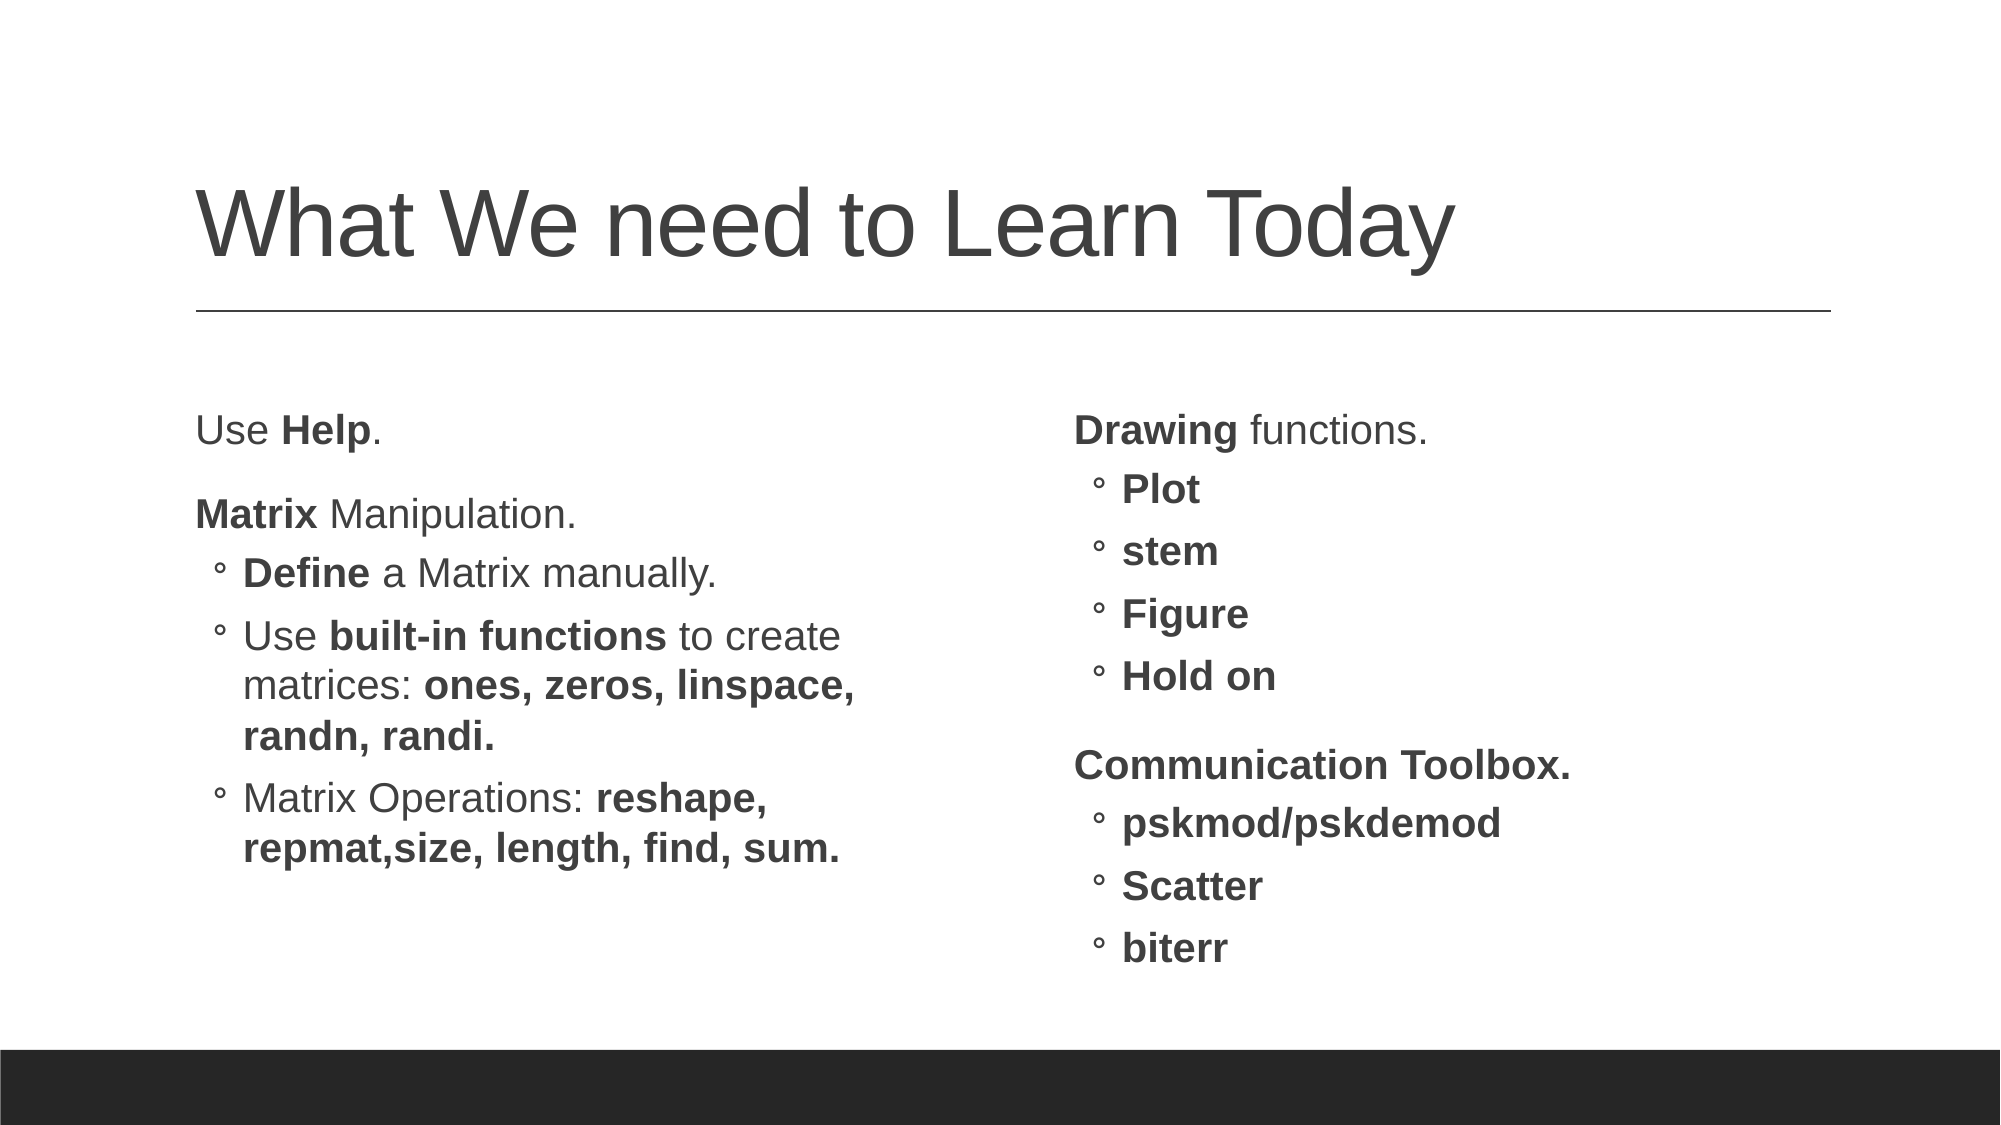

# What We need to Learn Today
Use Help.
Matrix Manipulation.
Define a Matrix manually.
Use built-in functions to create matrices: ones, zeros, linspace, randn, randi.
Matrix Operations: reshape, repmat,size, length, find, sum.

Drawing functions.
Plot
stem
Figure
Hold on
Communication Toolbox.
pskmod/pskdemod
Scatter
biterr